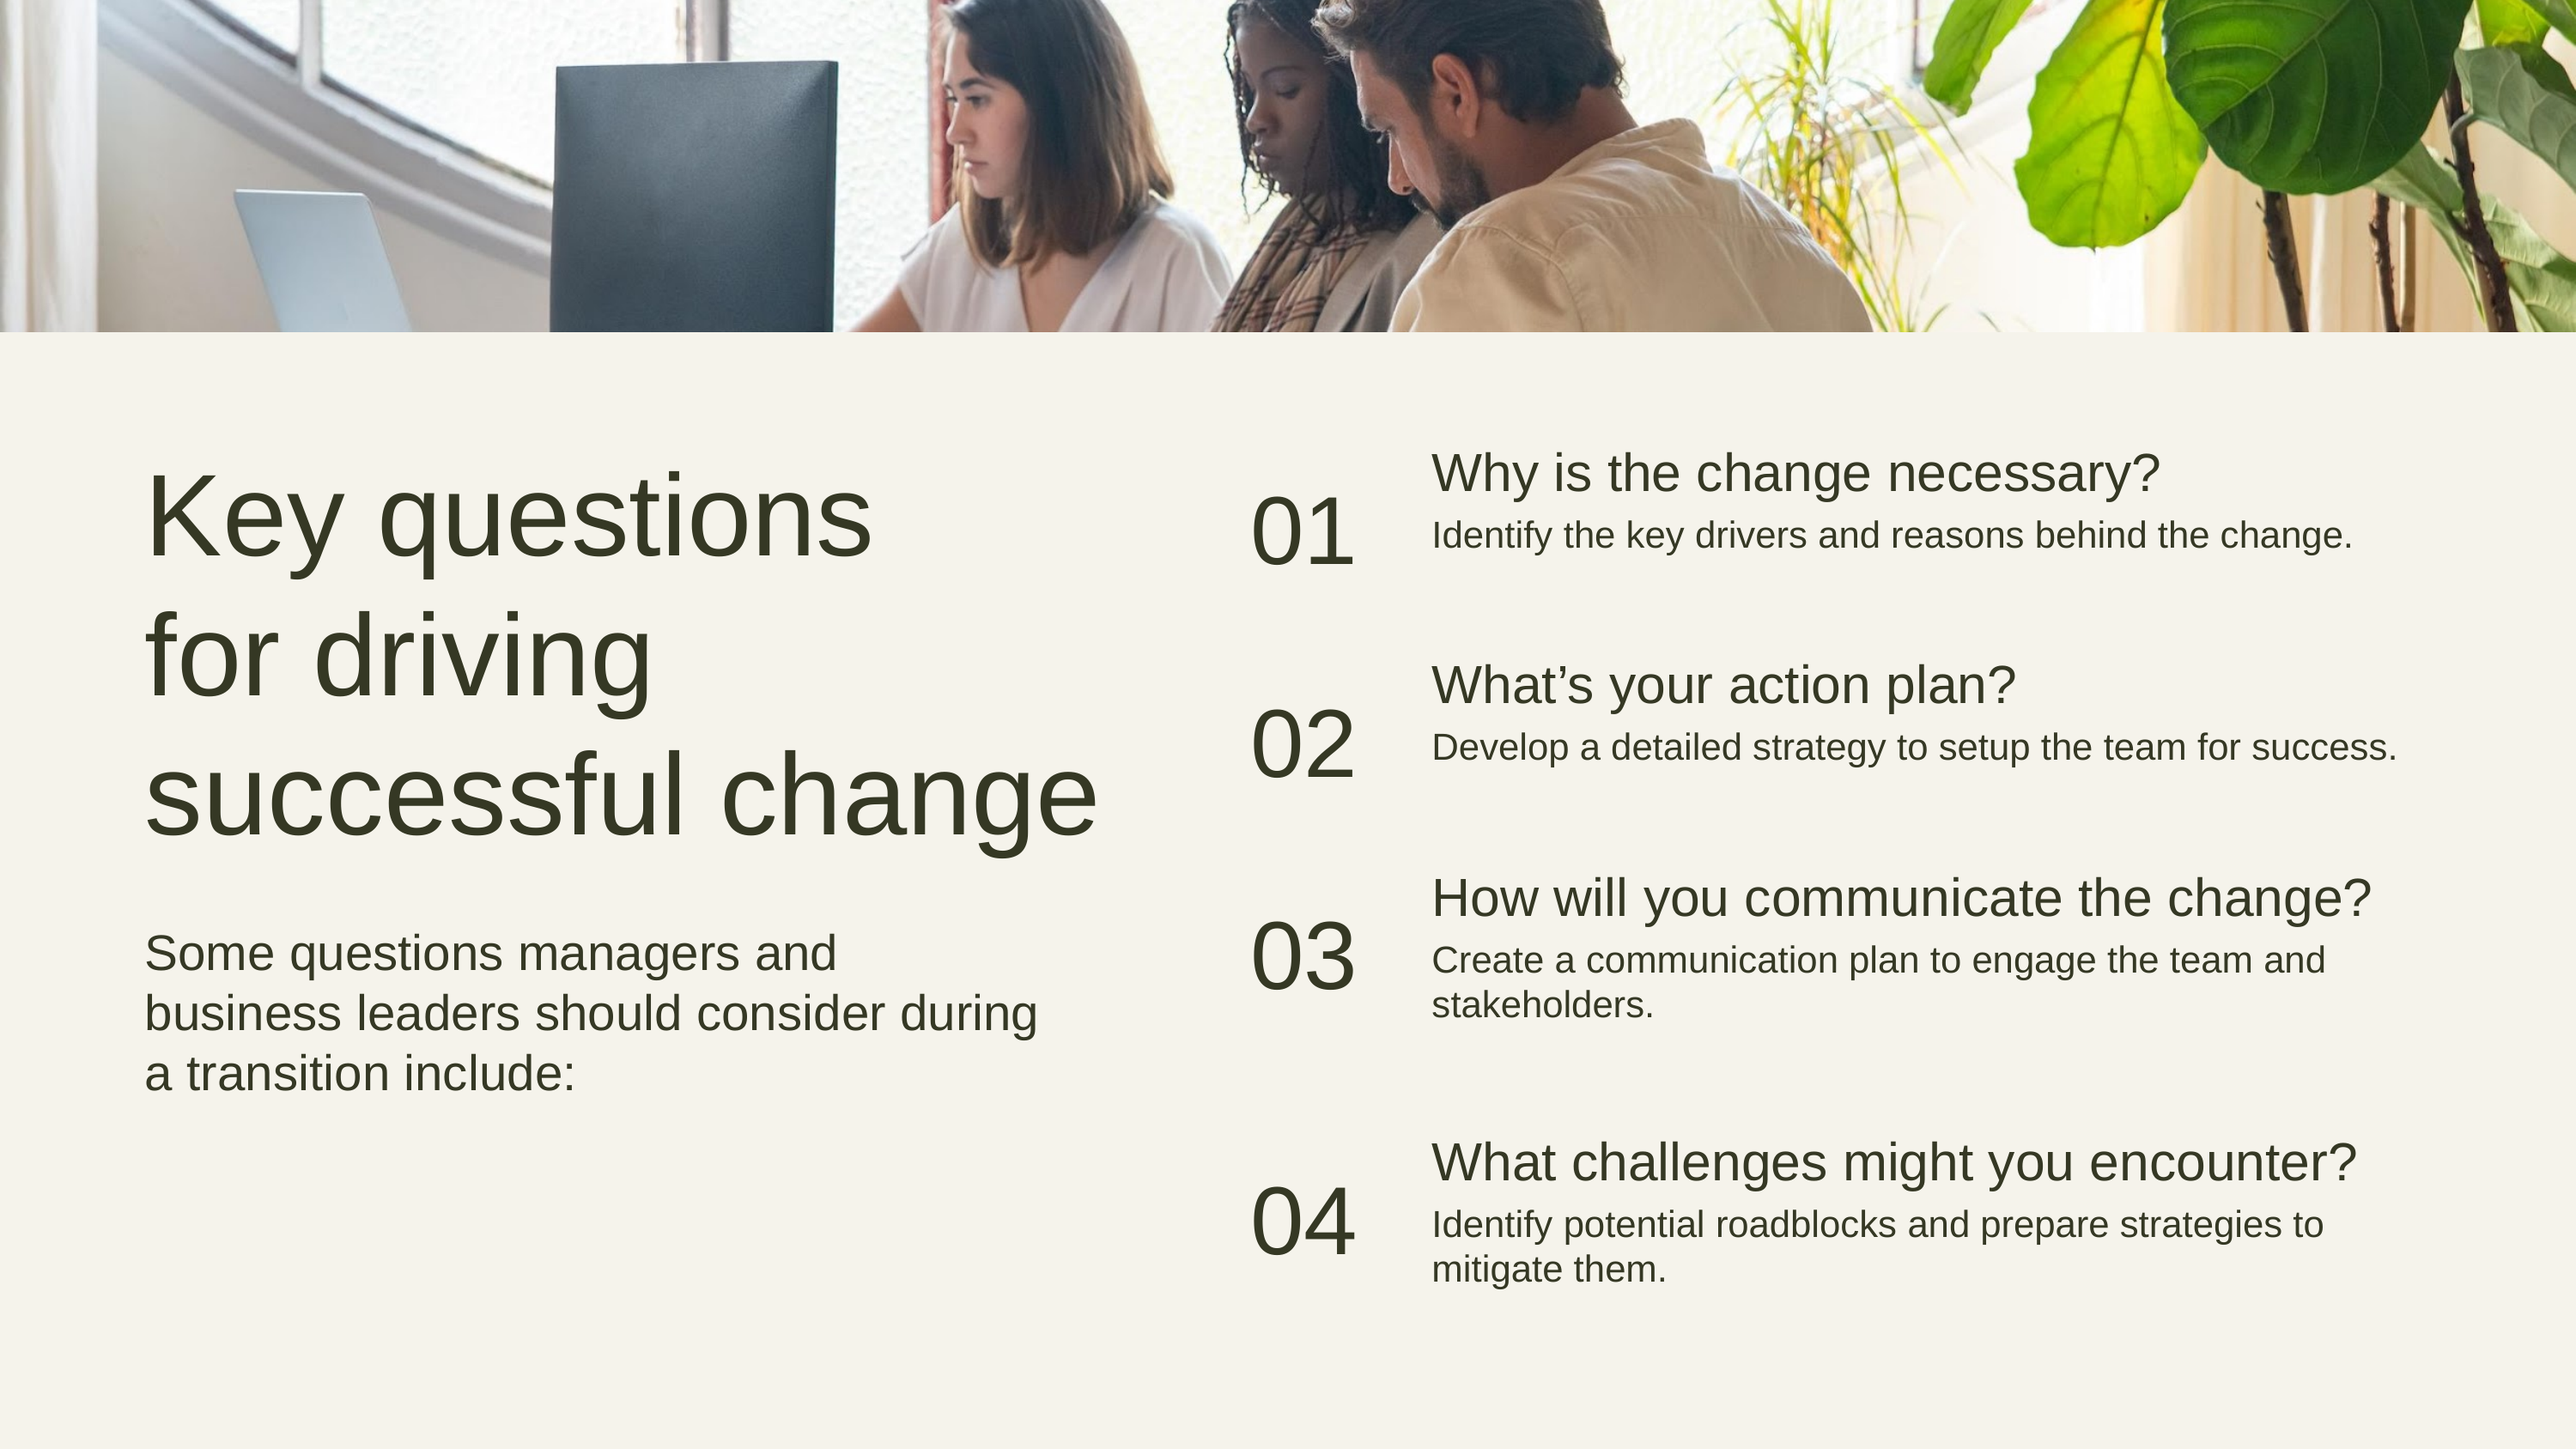

01
Why is the change necessary?
Key questions
for driving successful change
Identify the key drivers and reasons behind the change.
02
What’s your action plan?
Develop a detailed strategy to setup the team for success.
03
How will you communicate the change?
Some questions managers and business leaders should consider during a transition include:
Create a communication plan to engage the team and stakeholders.
04
What challenges might you encounter?
Identify potential roadblocks and prepare strategies to mitigate them.